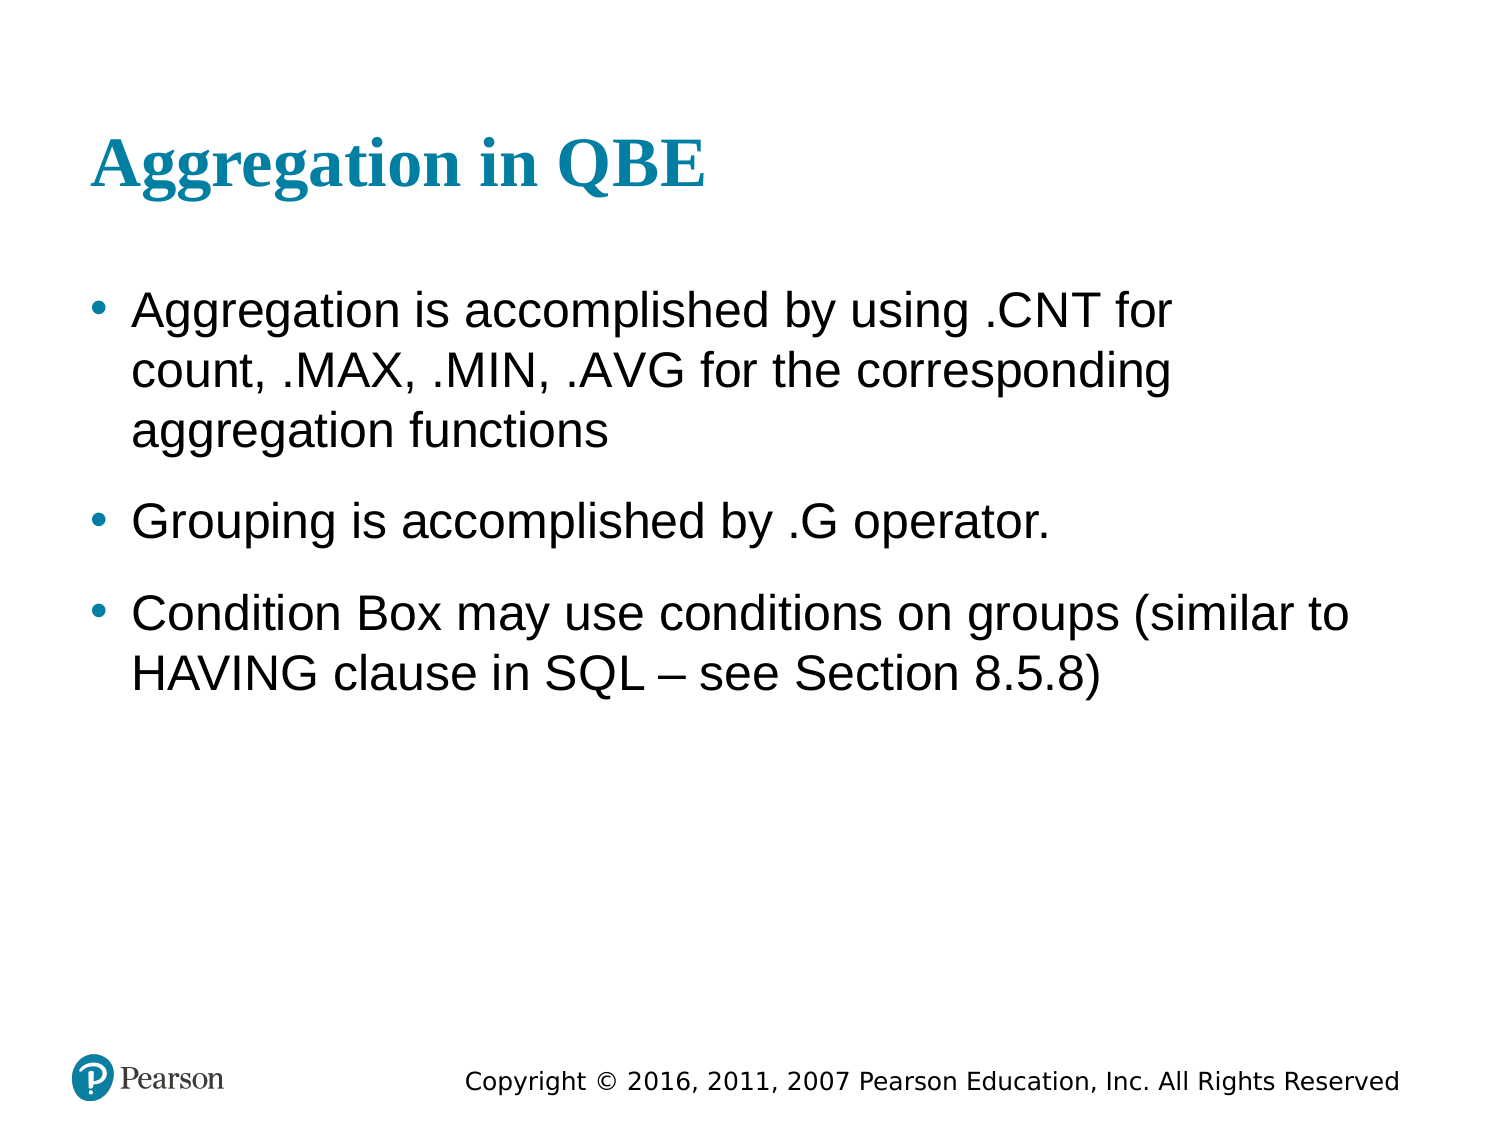

# Aggregation in Q B E
Aggregation is accomplished by using .C N T for count, .MAX, .MIN, .A V G for the corresponding aggregation functions
Grouping is accomplished by .G operator.
Condition Box may use conditions on groups (similar to HAVING clause in S Q L – see Section 8.5.8)